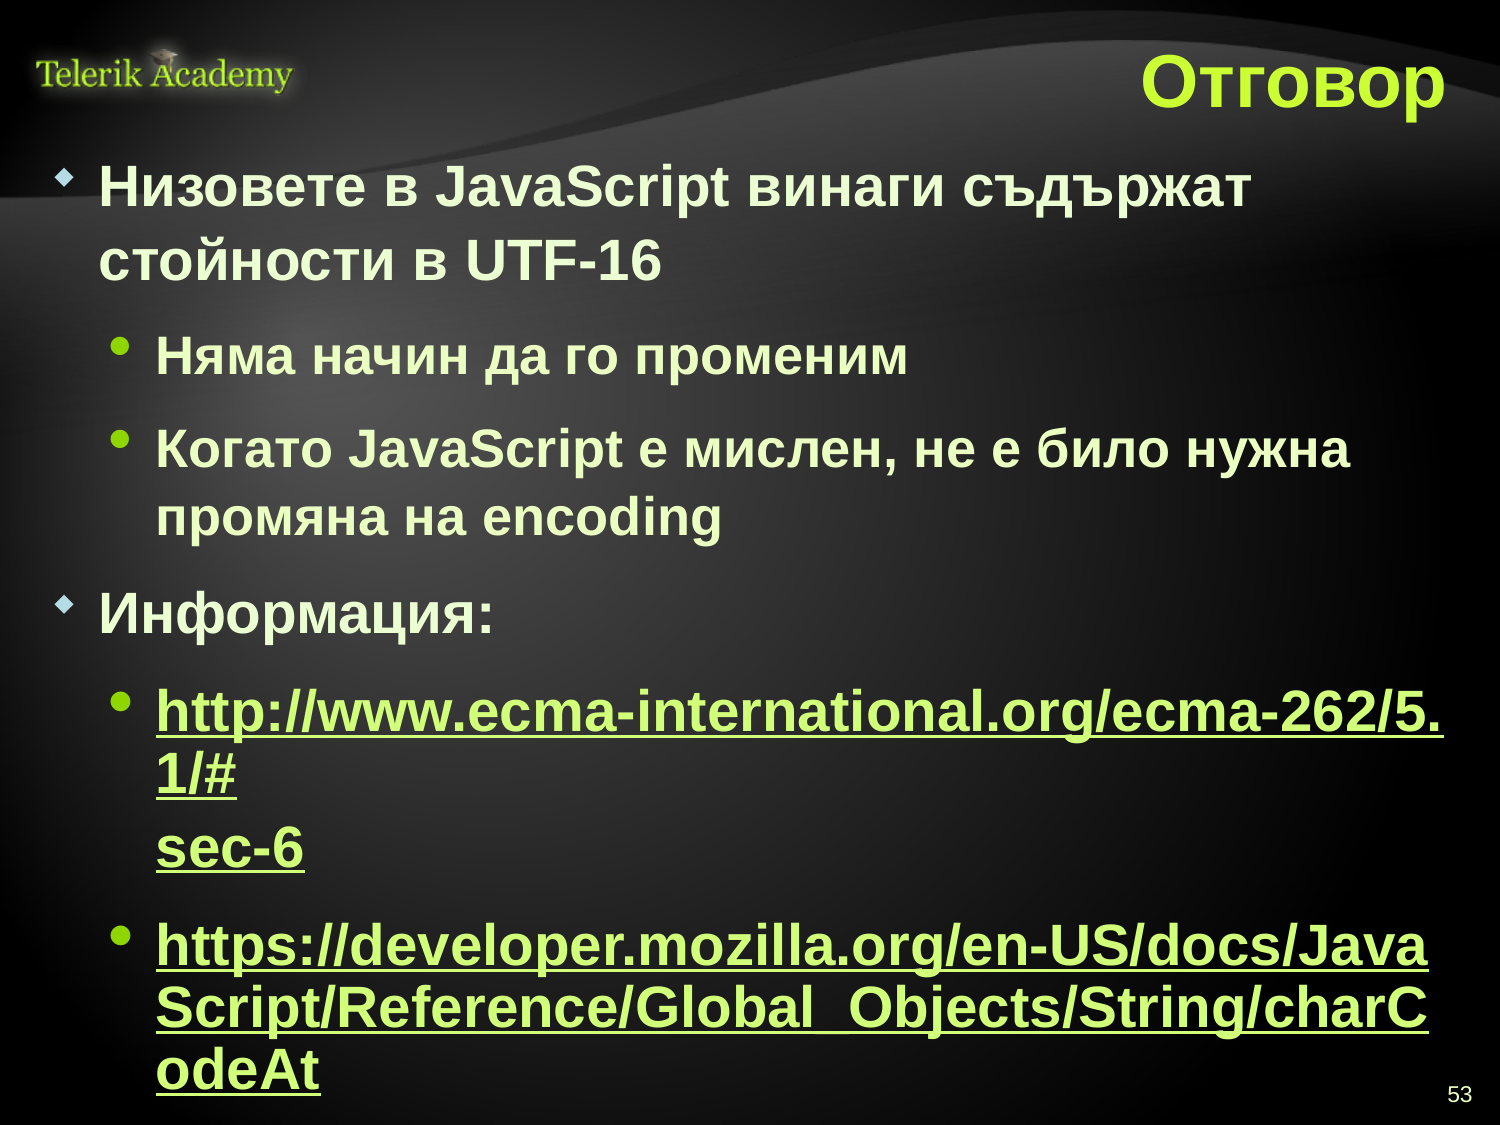

# Отговор
Низовете в JavaScript винаги съдържат стойности в UTF-16
Няма начин да го променим
Когато JavaScript е мислен, не е било нужна промяна на encoding
Информация:
http://www.ecma-international.org/ecma-262/5.1/#sec-6
https://developer.mozilla.org/en-US/docs/JavaScript/Reference/Global_Objects/String/charCodeAt

53